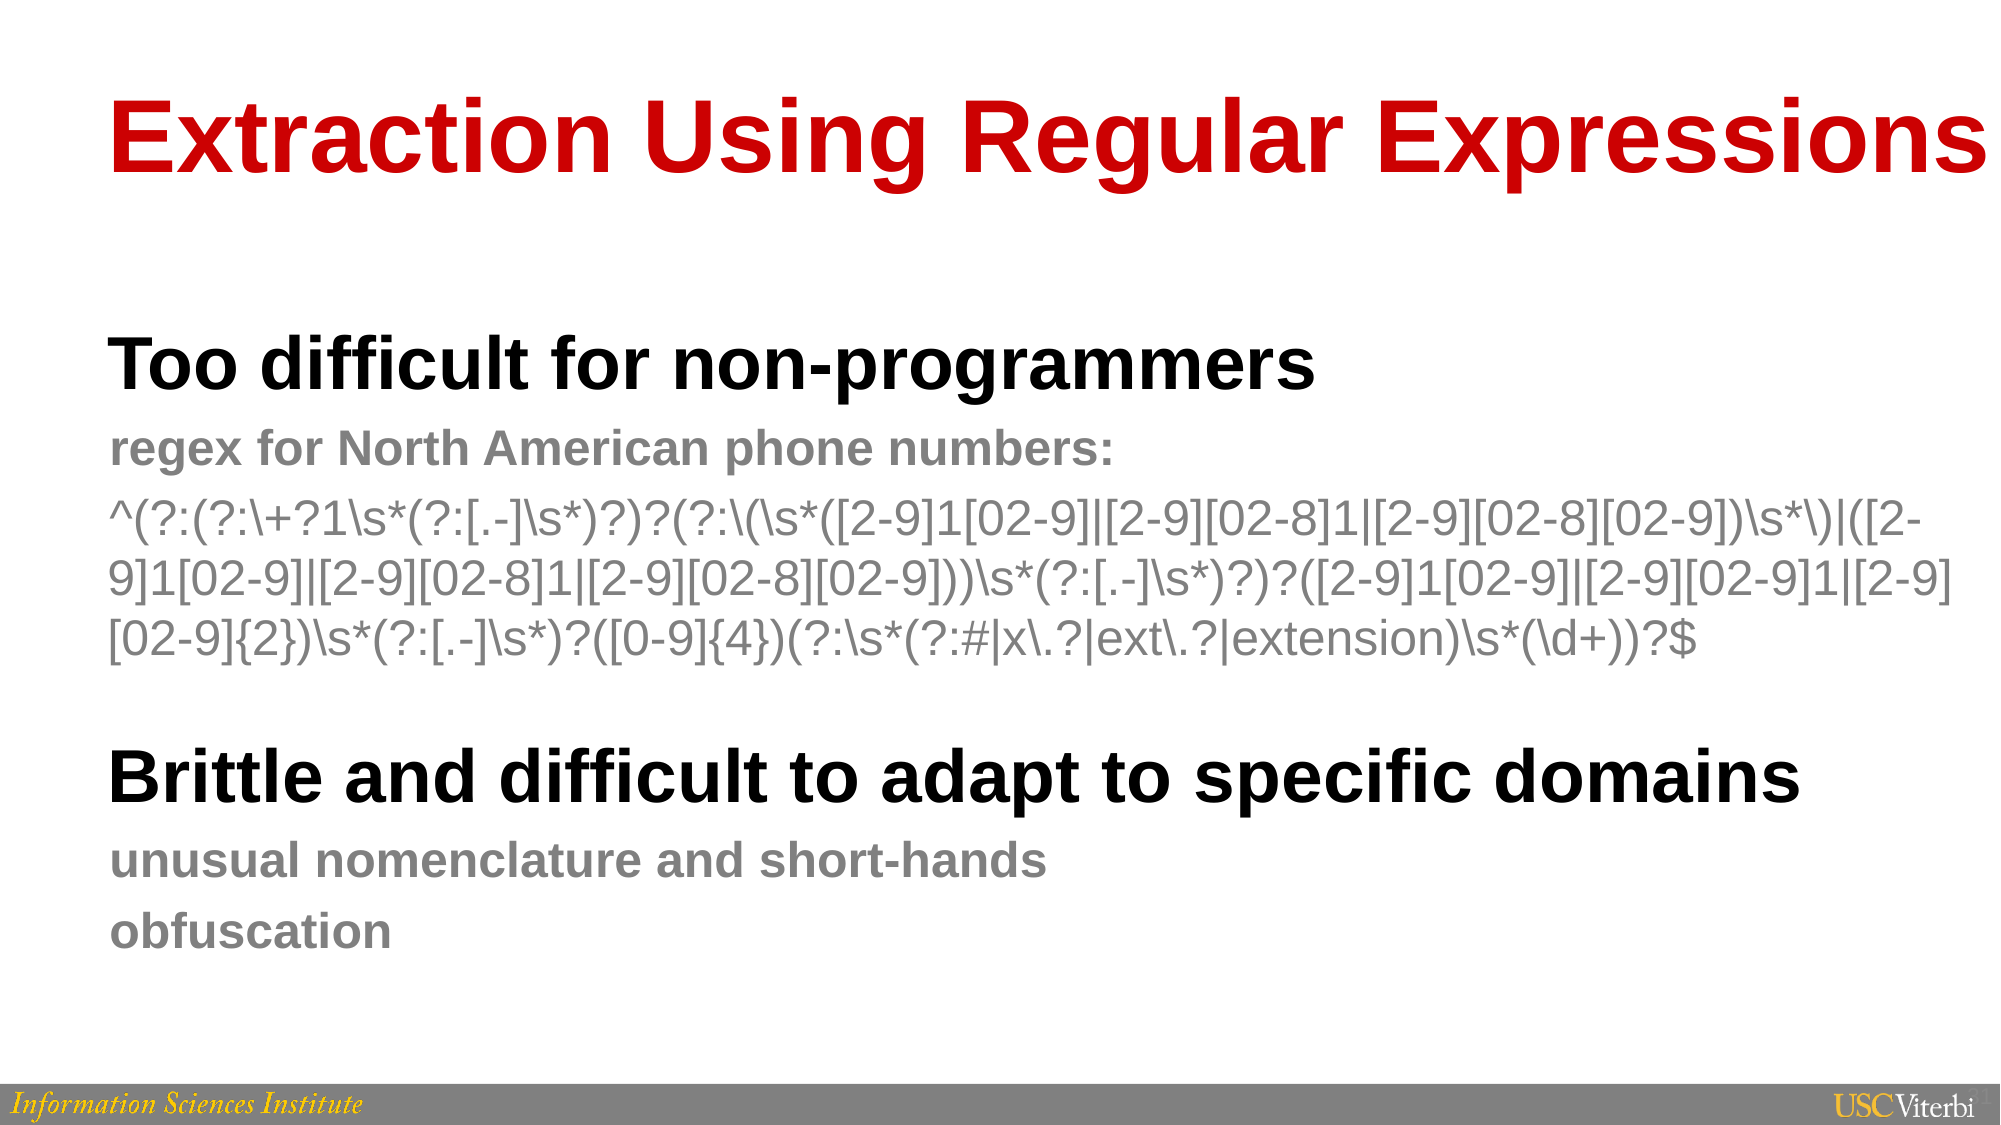

# Extraction Using Regular Expressions
Too difficult for non-programmers
regex for North American phone numbers:
^(?:(?:\+?1\s*(?:[.-]\s*)?)?(?:\(\s*([2-9]1[02-9]|[2-9][02-8]1|[2-9][02-8][02-9])\s*\)|([2-9]1[02-9]|[2-9][02-8]1|[2-9][02-8][02-9]))\s*(?:[.-]\s*)?)?([2-9]1[02-9]|[2-9][02-9]1|[2-9][02-9]{2})\s*(?:[.-]\s*)?([0-9]{4})(?:\s*(?:#|x\.?|ext\.?|extension)\s*(\d+))?$
Brittle and difficult to adapt to specific domains
unusual nomenclature and short-hands
obfuscation
31